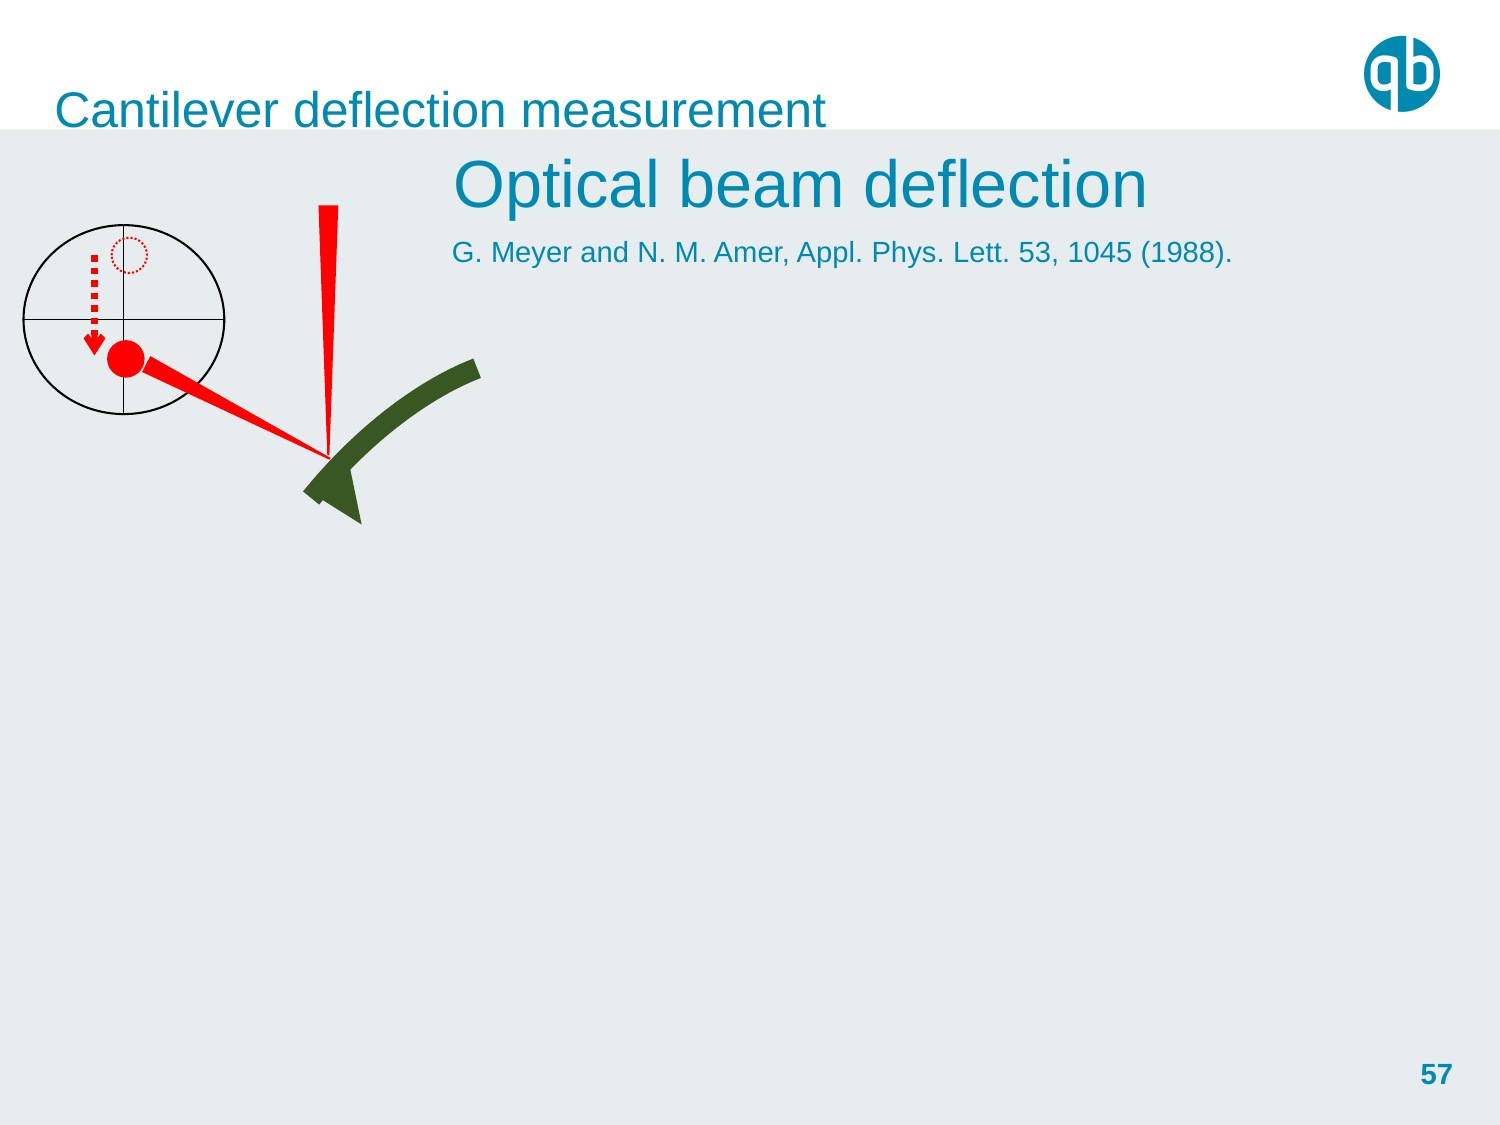

Cantilever deflection measurement
Optical beam deflection

G. Meyer and N. M. Amer, Appl. Phys. Lett. 53, 1045 (1988).

57